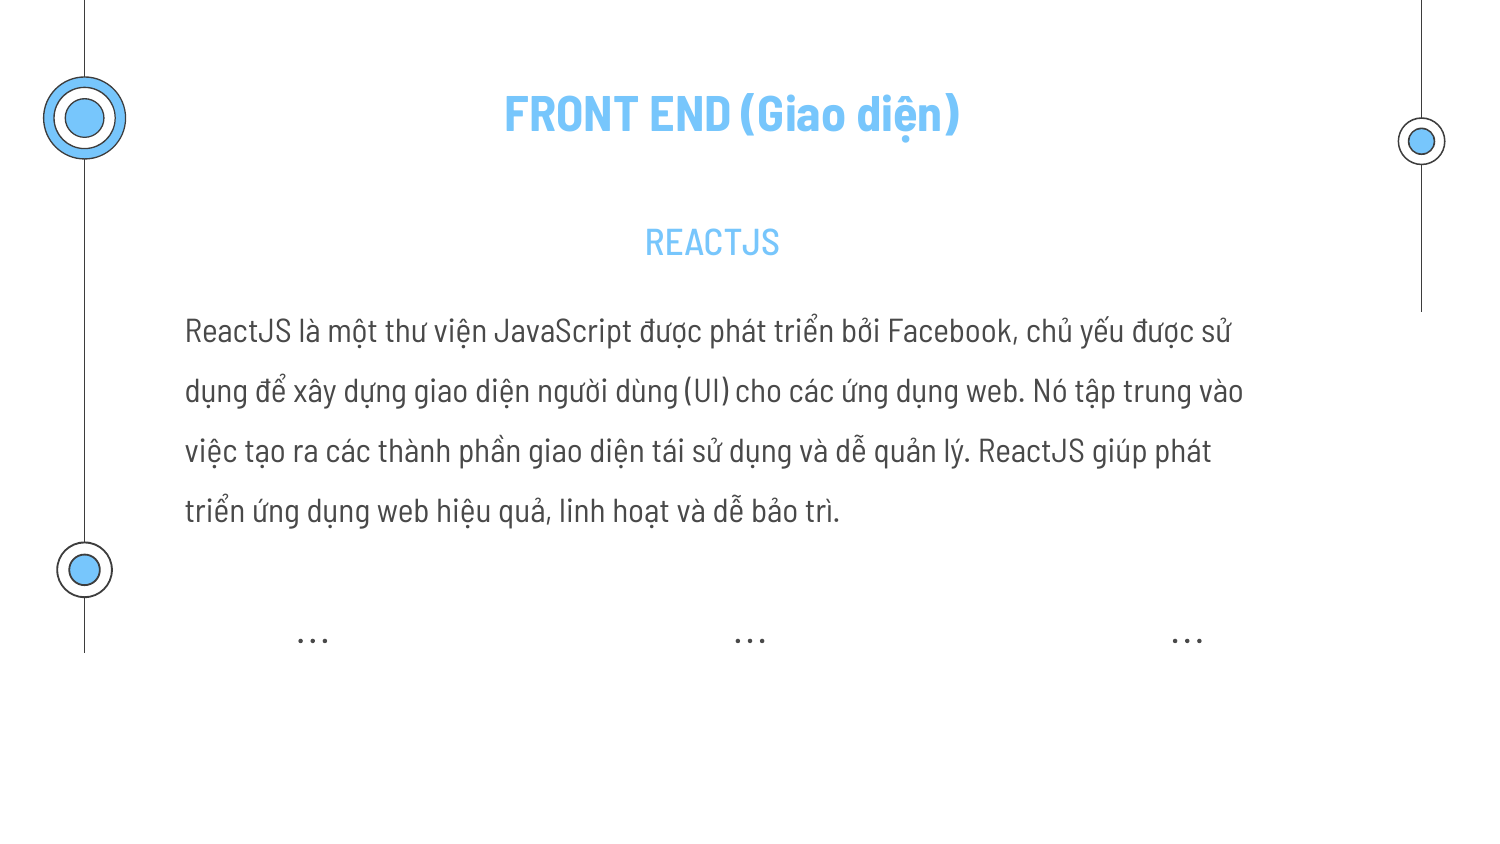

# FRONT END (Giao diện)
REACTJS
ReactJS là một thư viện JavaScript được phát triển bởi Facebook, chủ yếu được sử dụng để xây dựng giao diện người dùng (UI) cho các ứng dụng web. Nó tập trung vào việc tạo ra các thành phần giao diện tái sử dụng và dễ quản lý. ReactJS giúp phát triển ứng dụng web hiệu quả, linh hoạt và dễ bảo trì.